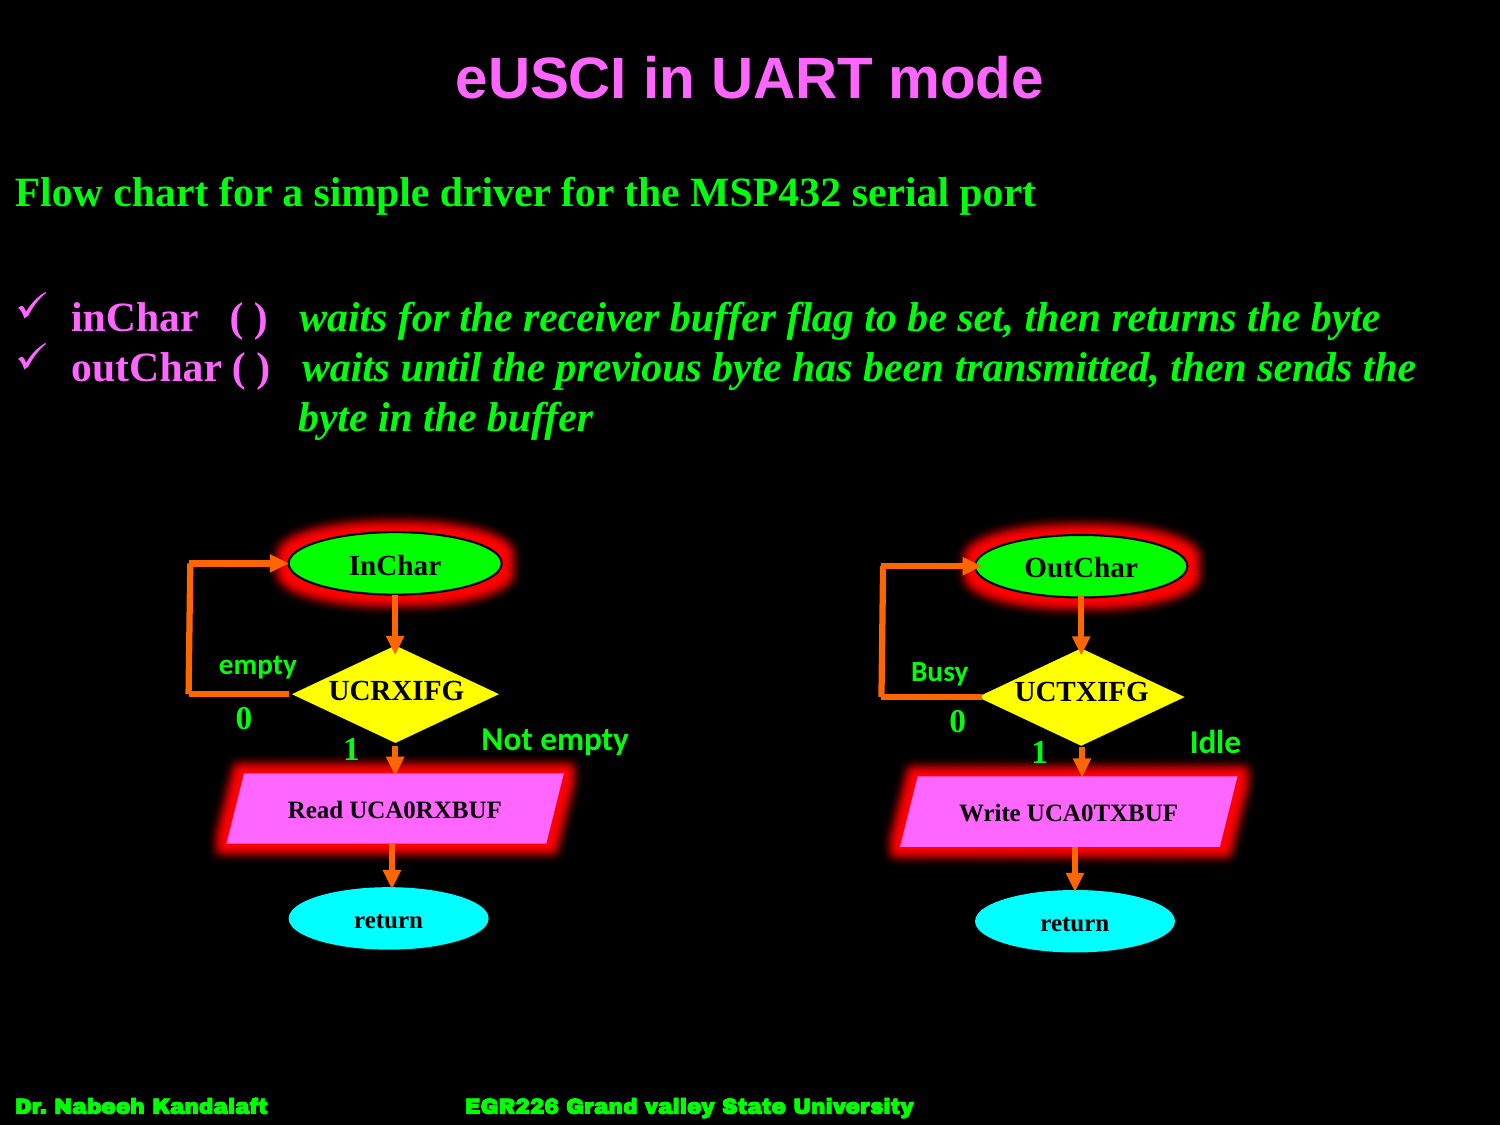

eUSCI in UART mode
Flow chart for a simple driver for the MSP432 serial port

inChar   ( )   waits for the receiver buffer flag to be set, then returns the byte
outChar ( )   waits until the previous byte has been transmitted, then sends the
                           byte in the buffer
InChar
OutChar
empty

Busy

UCRXIFG
UCTXIFG
0
0
Not empty
Idle
1
1
Read UCA0RXBUF
Write UCA0TXBUF
return
return
From: Embedded Systems: Introduction to the MSP432 Microcontroller by James Valvano
Dr. Nabeeh Kandalaft		EGR226 Grand valley State University